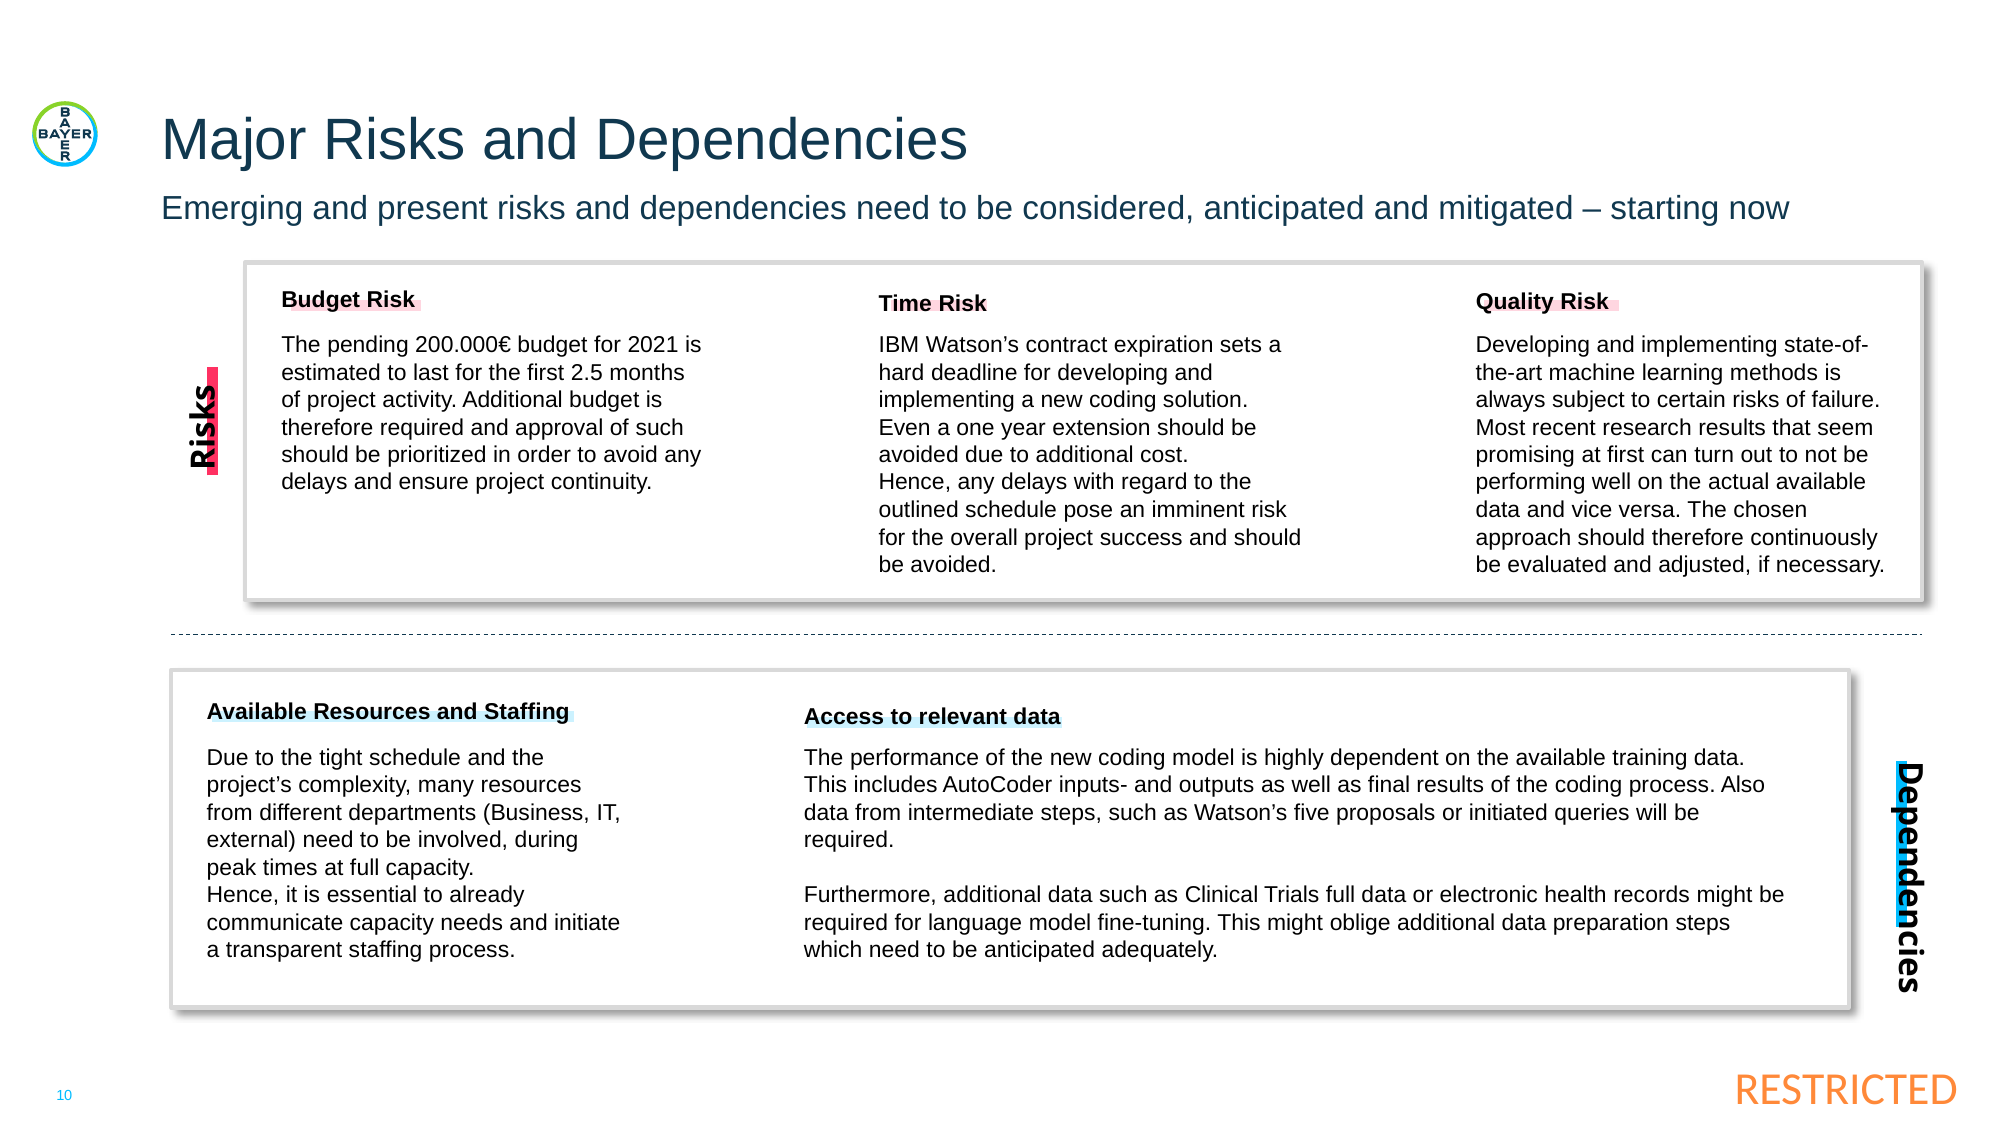

# Major Risks and Dependencies
Emerging and present risks and dependencies need to be considered, anticipated and mitigated – starting now

Budget Risk

Quality Risk
Time Risk
The pending 200.000€ budget for 2021 is estimated to last for the first 2.5 months of project activity. Additional budget is therefore required and approval of such should be prioritized in order to avoid any delays and ensure project continuity.

IBM Watson’s contract expiration sets a hard deadline for developing and implementing a new coding solution. Even a one year extension should be avoided due to additional cost.
Hence, any delays with regard to the outlined schedule pose an imminent risk for the overall project success and should be avoided.

Developing and implementing state-of-the-art machine learning methods is always subject to certain risks of failure. Most recent research results that seem promising at first can turn out to not be performing well on the actual available data and vice versa. The chosen approach should therefore continuously be evaluated and adjusted, if necessary.

Risks

Available Resources and Staffing

Access to relevant data

Due to the tight schedule and the project’s complexity, many resources from different departments (Business, IT, external) need to be involved, during peak times at full capacity.
Hence, it is essential to already communicate capacity needs and initiate a transparent staffing process.

The performance of the new coding model is highly dependent on the available training data. This includes AutoCoder inputs- and outputs as well as final results of the coding process. Also data from intermediate steps, such as Watson’s five proposals or initiated queries will be required.

Furthermore, additional data such as Clinical Trials full data or electronic health records might be required for language model fine-tuning. This might oblige additional data preparation steps which need to be anticipated adequately.
Dependencies
10